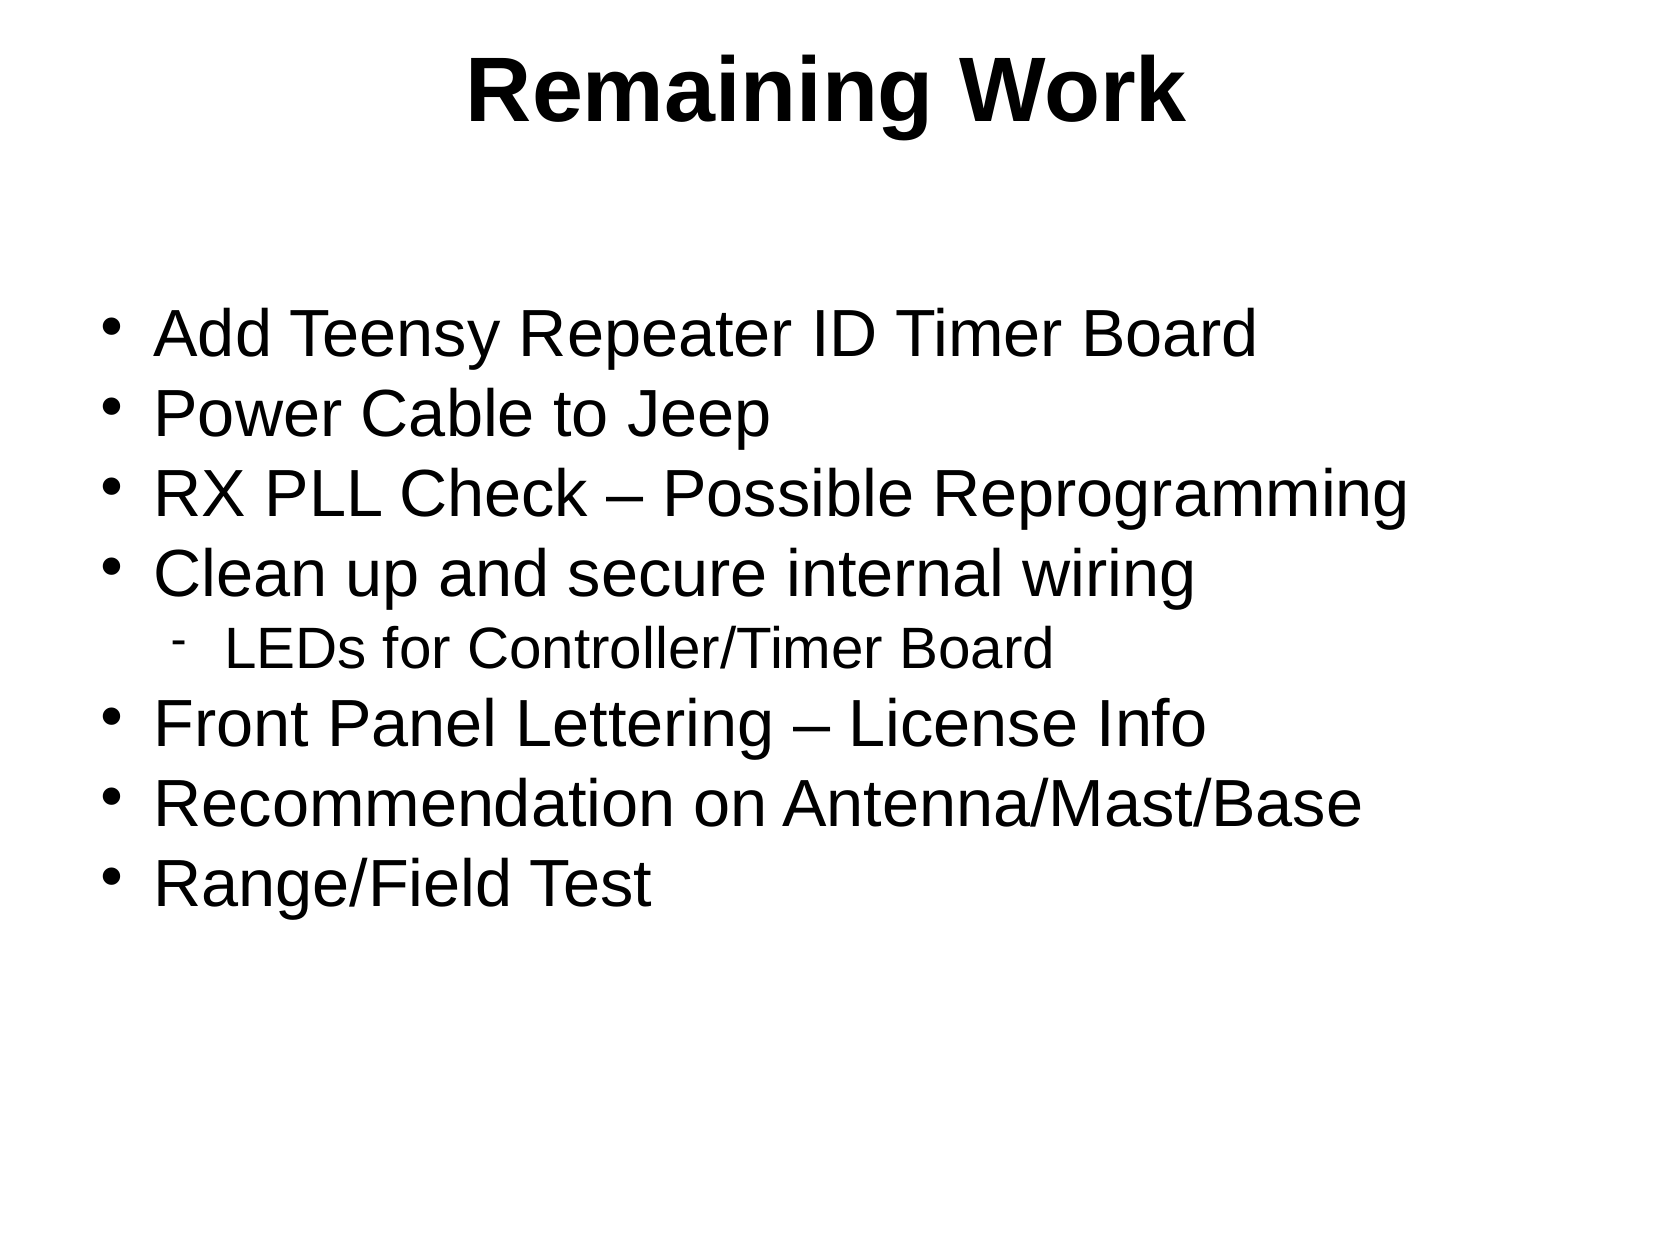

Remaining Work
Add Teensy Repeater ID Timer Board
Power Cable to Jeep
RX PLL Check – Possible Reprogramming
Clean up and secure internal wiring
LEDs for Controller/Timer Board
Front Panel Lettering – License Info
Recommendation on Antenna/Mast/Base
Range/Field Test